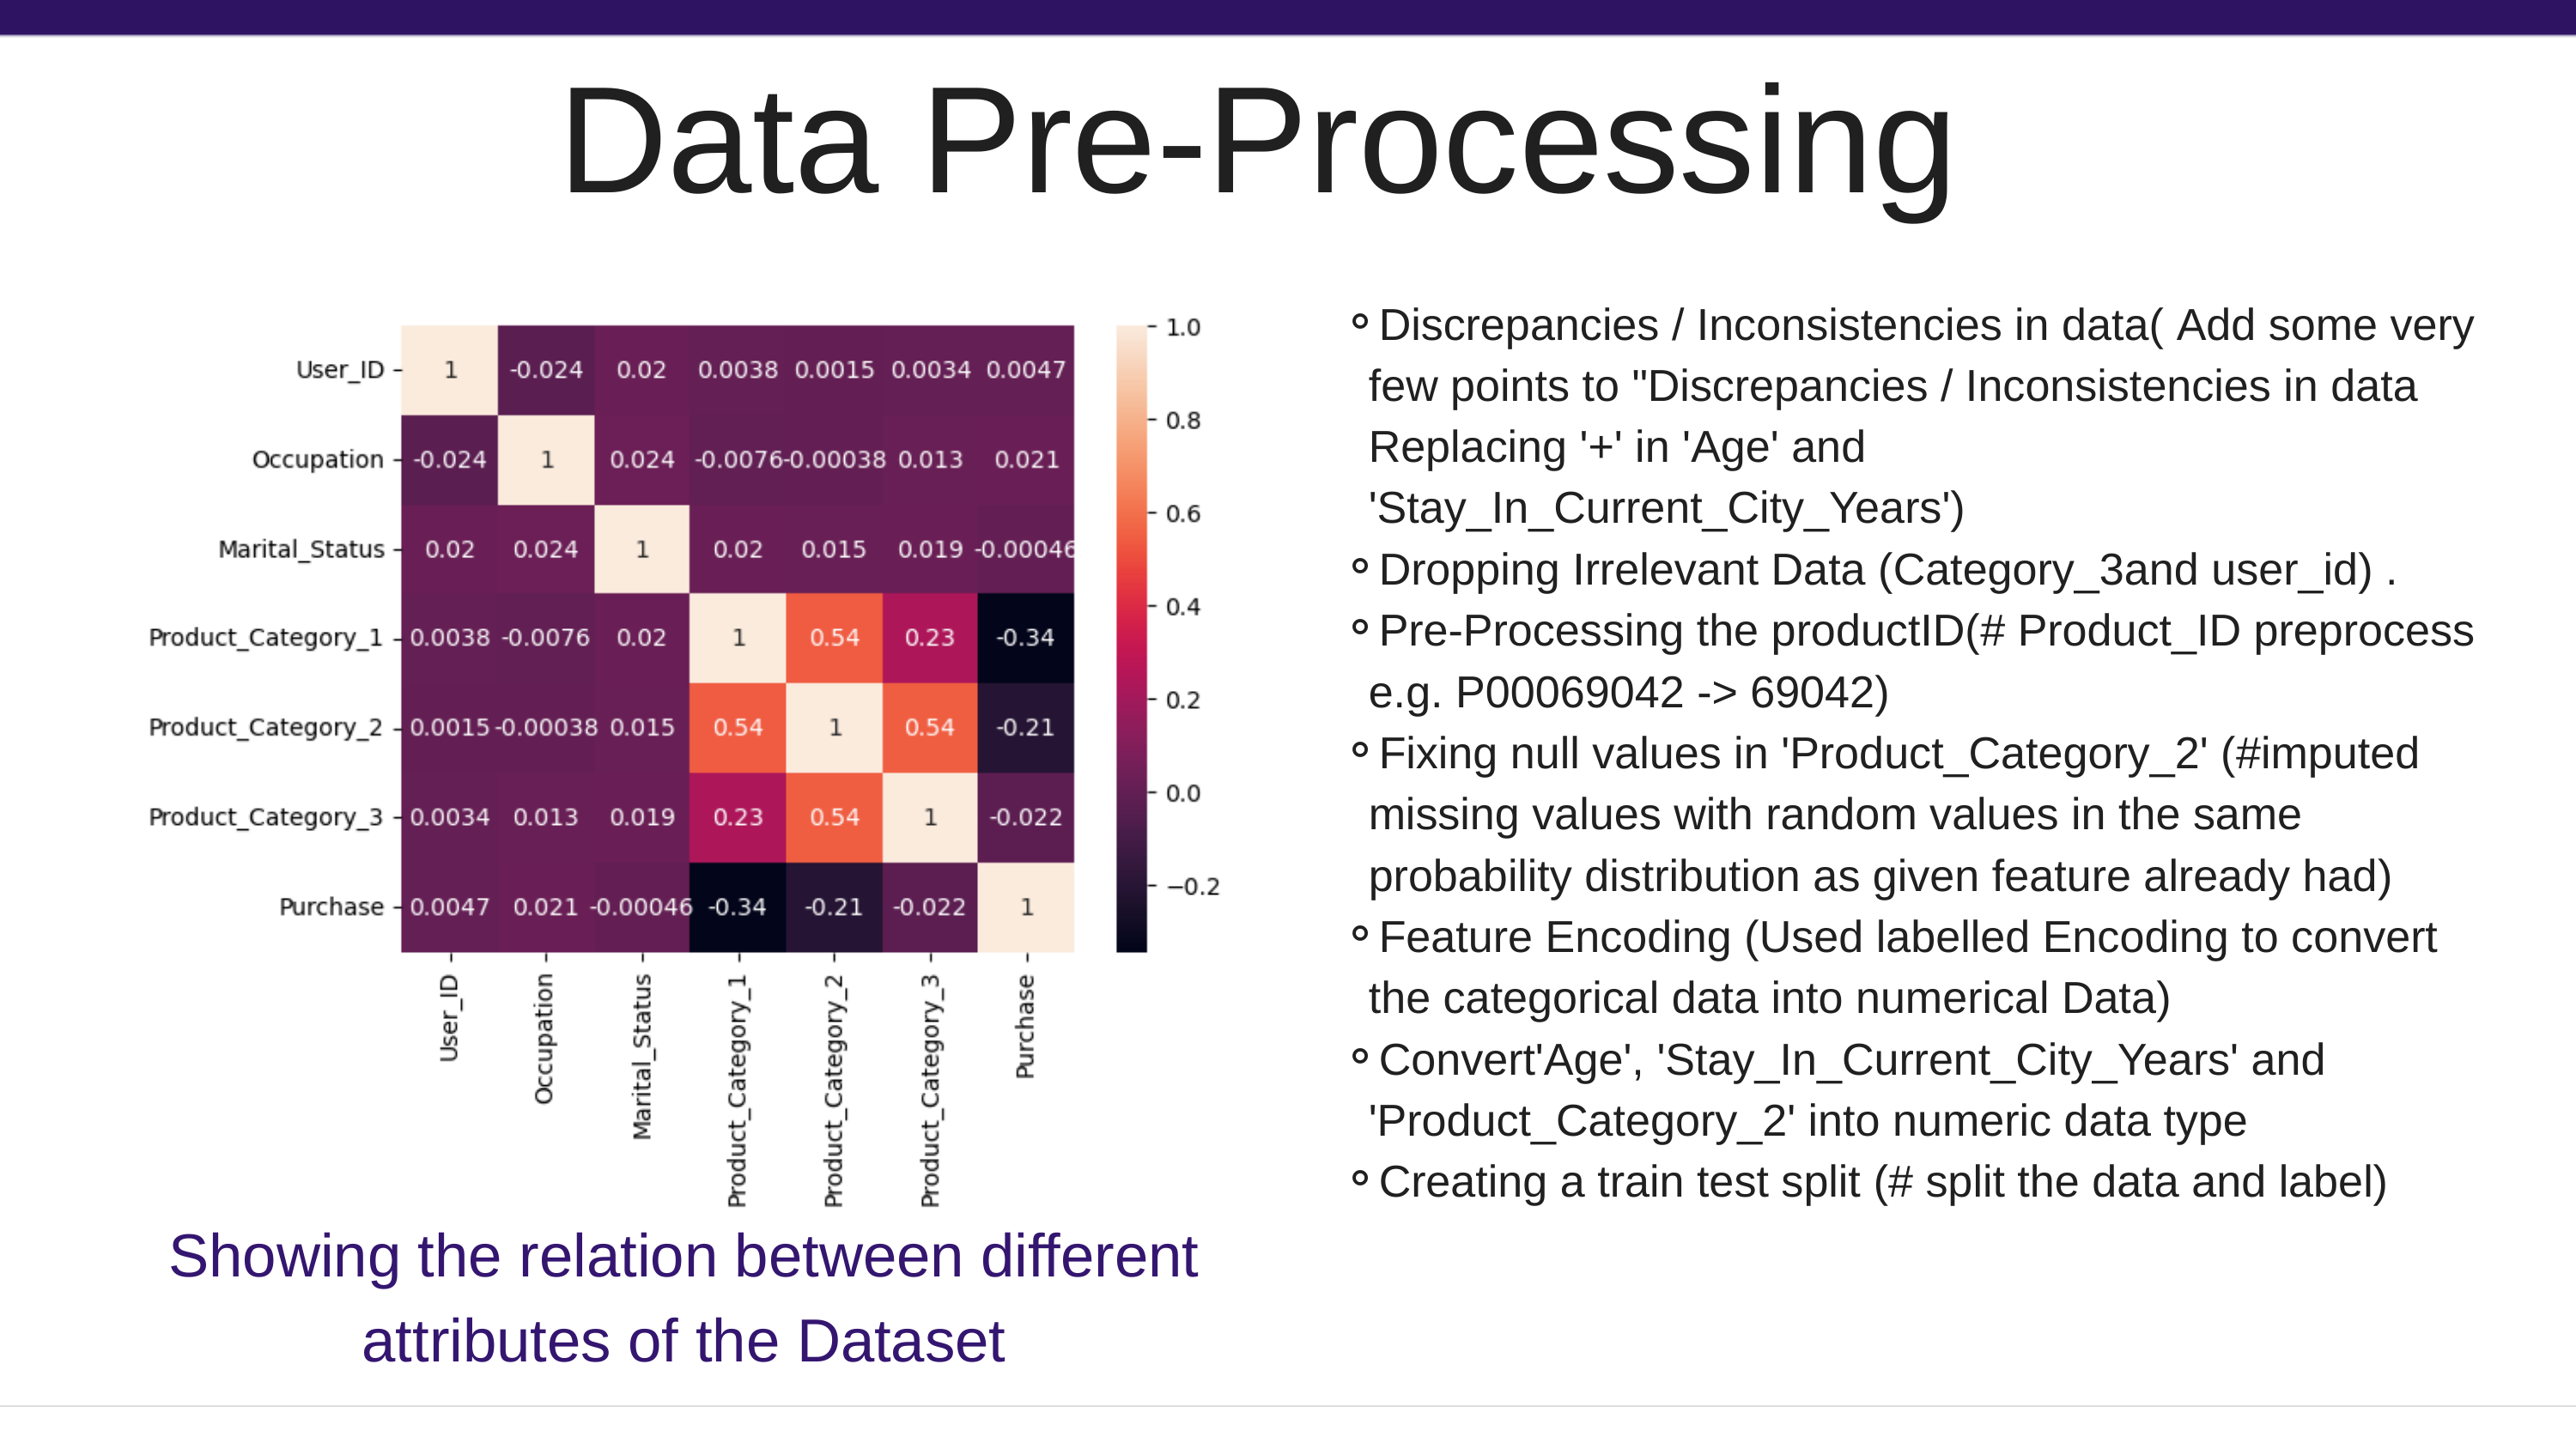

Data Pre-Processing

Discrepancies / Inconsistencies in data( Add some very few points to "Discrepancies / Inconsistencies in data Replacing '+' in 'Age' and 'Stay_In_Current_City_Years')
Dropping Irrelevant Data (Category_3and user_id) .
Pre-Processing the productID(# Product_ID preprocess e.g. P00069042 -> 69042)
Fixing null values in 'Product_Category_2' (#imputed missing values with random values in the same probability distribution as given feature already had)
Feature Encoding (Used labelled Encoding to convert the categorical data into numerical Data)
Convert'Age', 'Stay_In_Current_City_Years' and 'Product_Category_2' into numeric data type
Creating a train test split (# split the data and label)

Showing the relation between different attributes of the Dataset